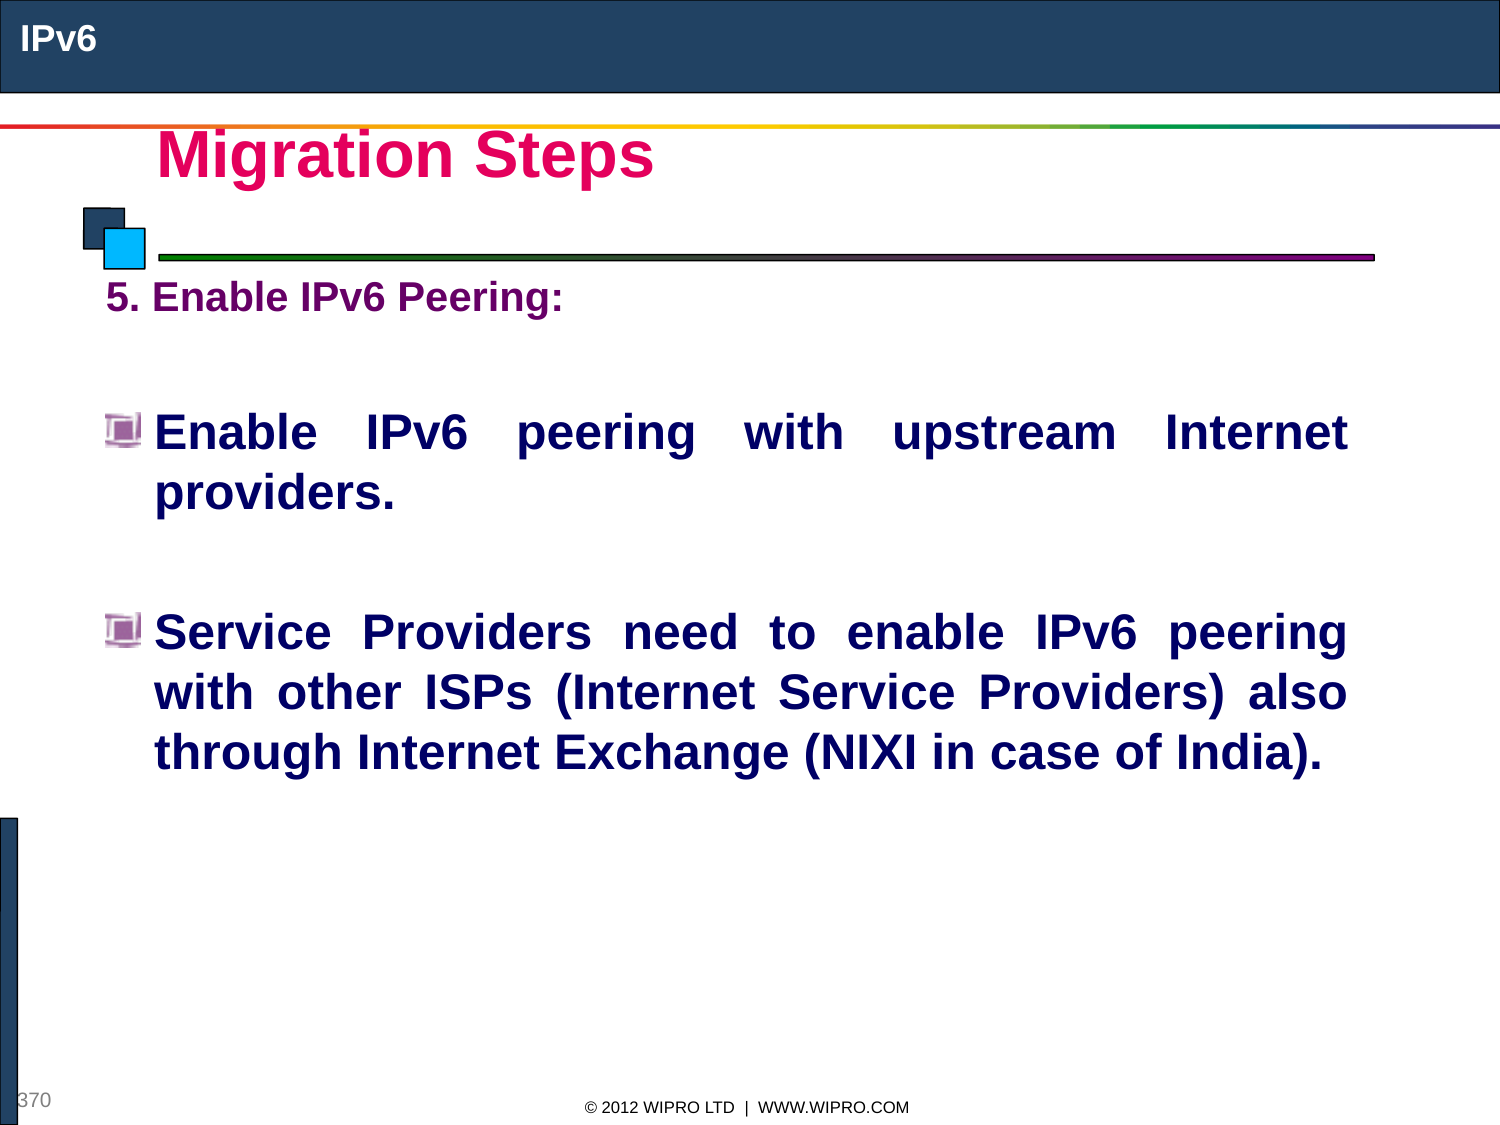

IPv6
# Migration Steps

5. Enable IPv6 Peering:

Enable IPv6 peering with upstream Internet providers.

Service Providers need to enable IPv6 peering with other ISPs (Internet Service Providers) also through Internet Exchange (NIXI in case of India).